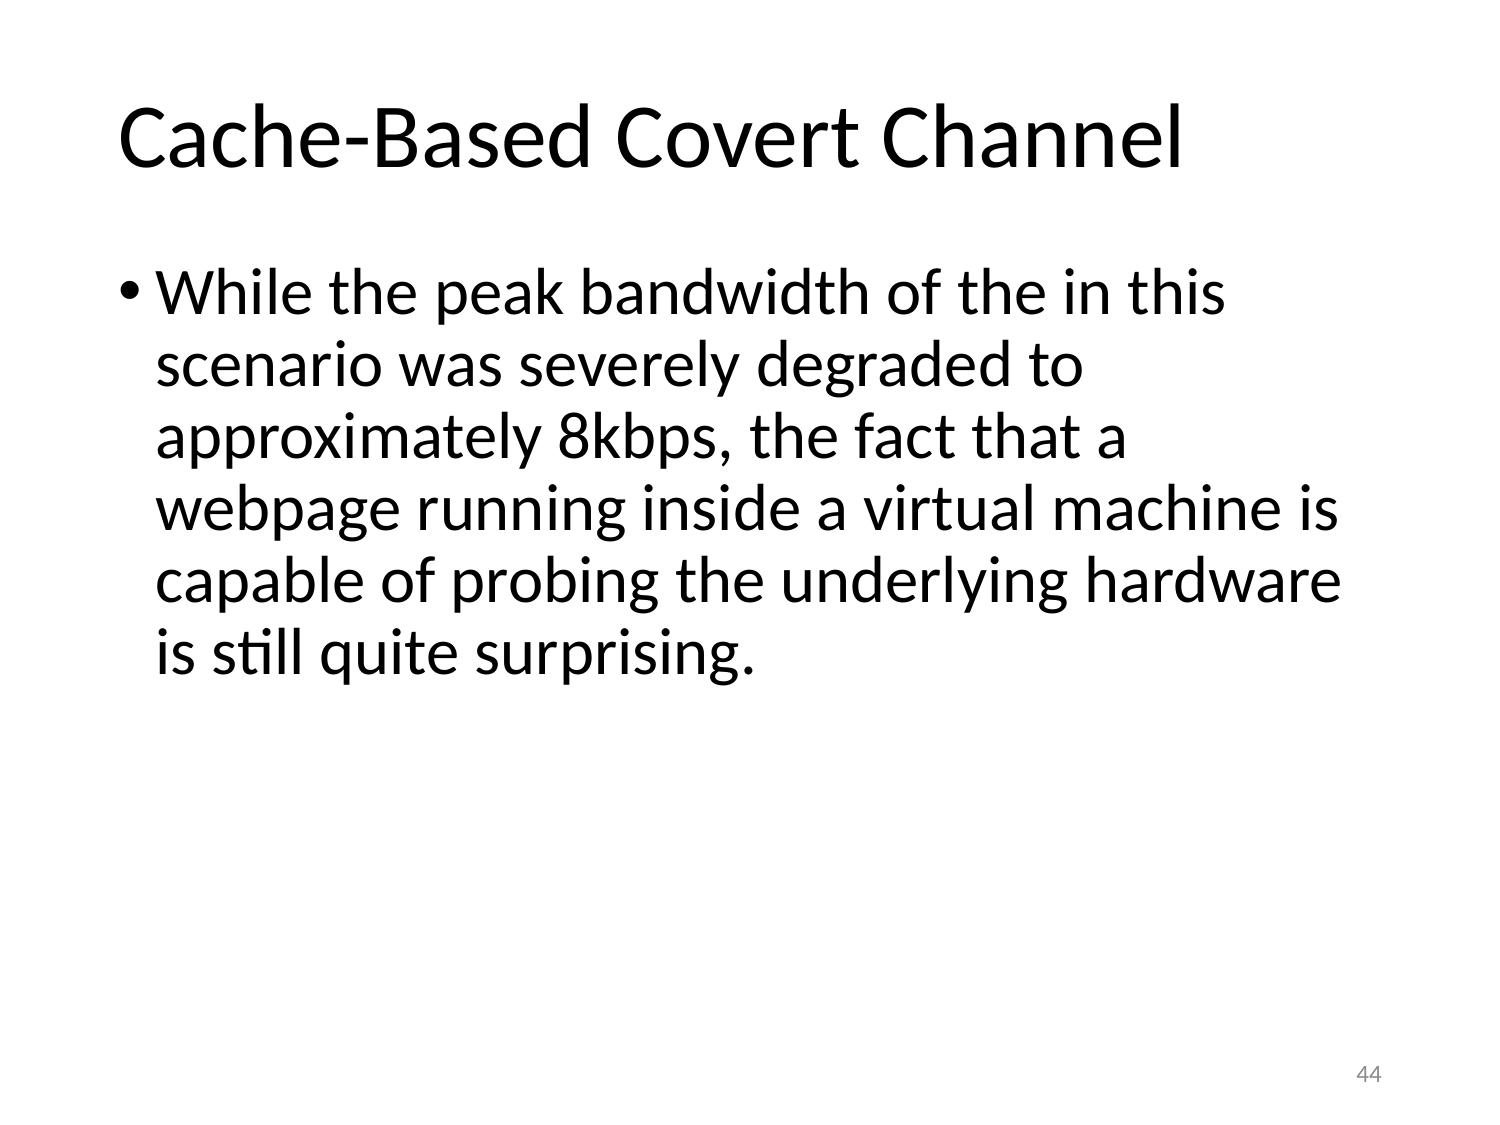

# Cache-Based Covert Channel
While the peak bandwidth of the in this scenario was severely degraded to approximately 8kbps, the fact that a webpage running inside a virtual machine is capable of probing the underlying hardware is still quite surprising.
44